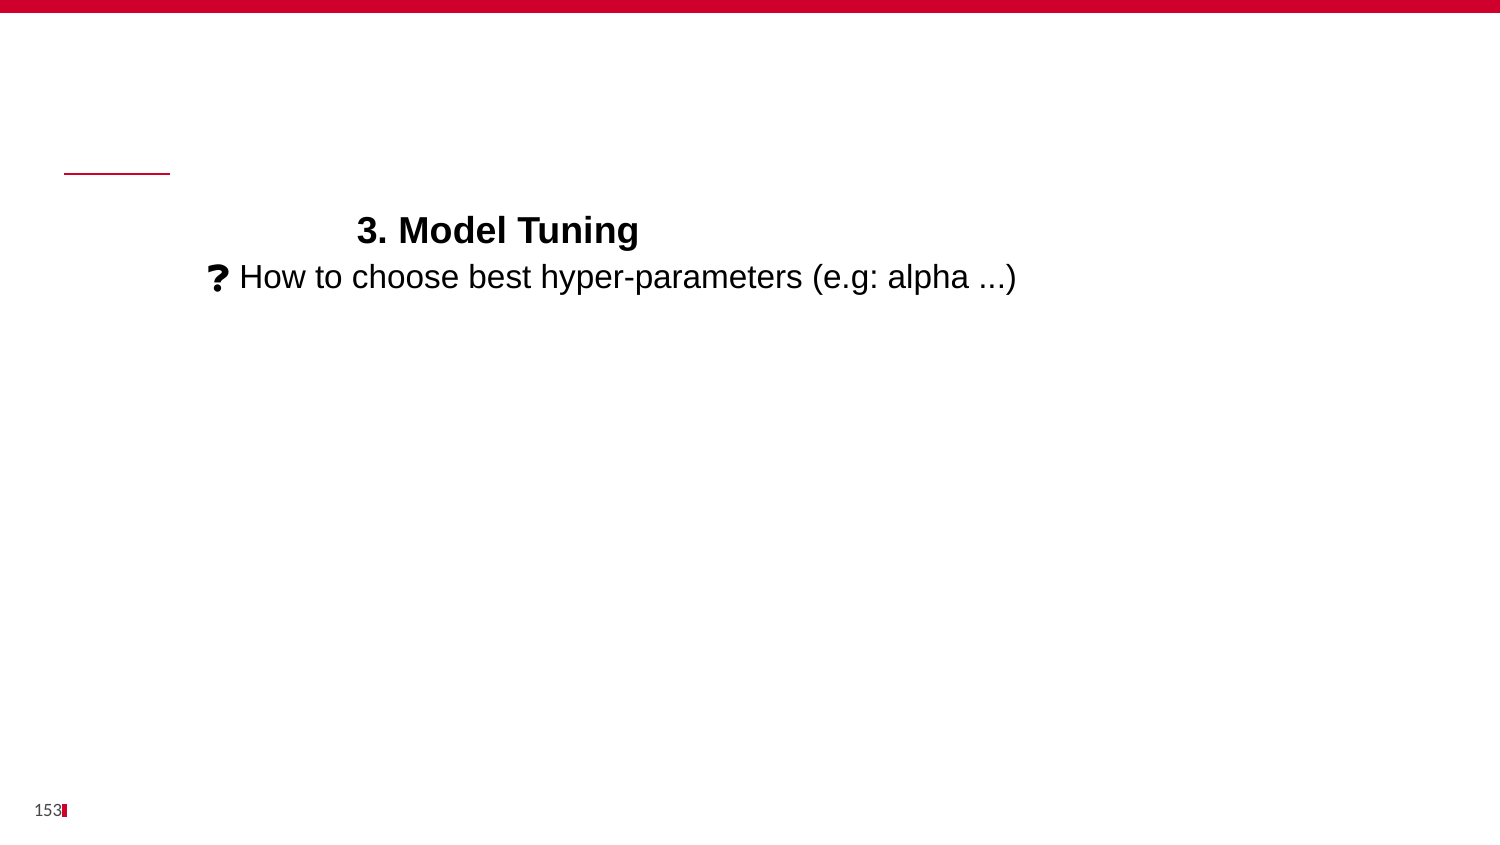

Bénéfices

		3. Model Tuning
	❓ How to choose best hyper-parameters (e.g: alpha ...)

153